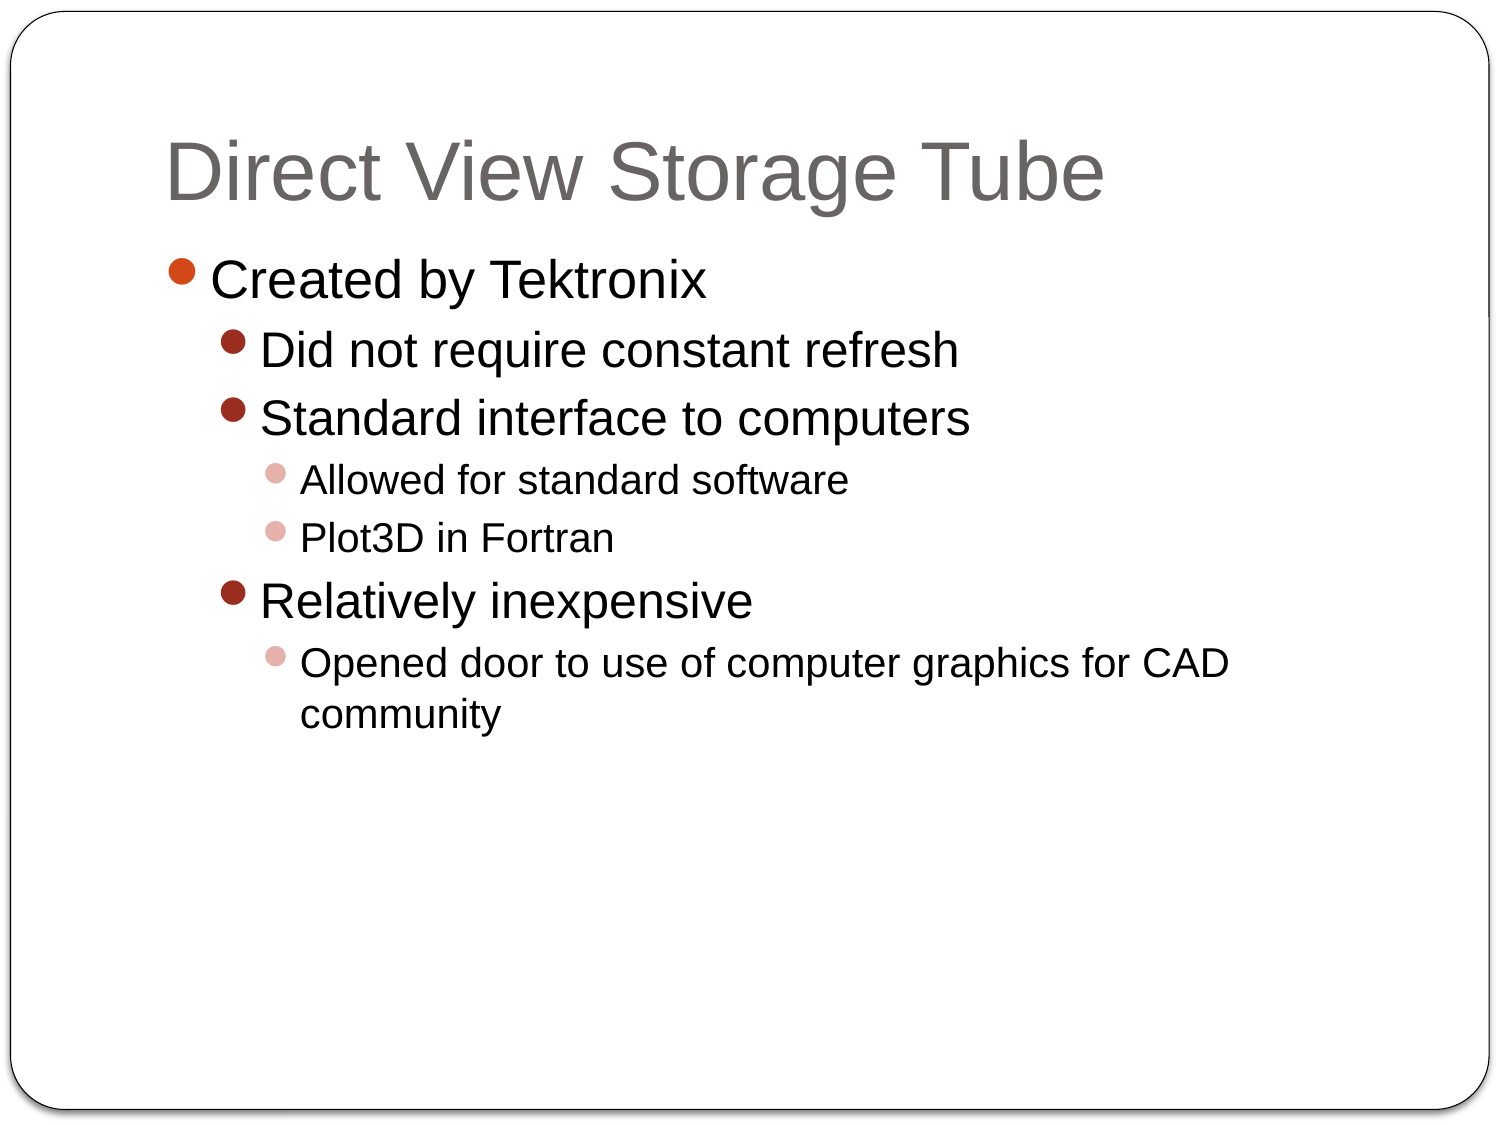

# Direct View Storage Tube
Created by Tektronix
Did not require constant refresh
Standard interface to computers
Allowed for standard software
Plot3D in Fortran
Relatively inexpensive
Opened door to use of computer graphics for CAD community